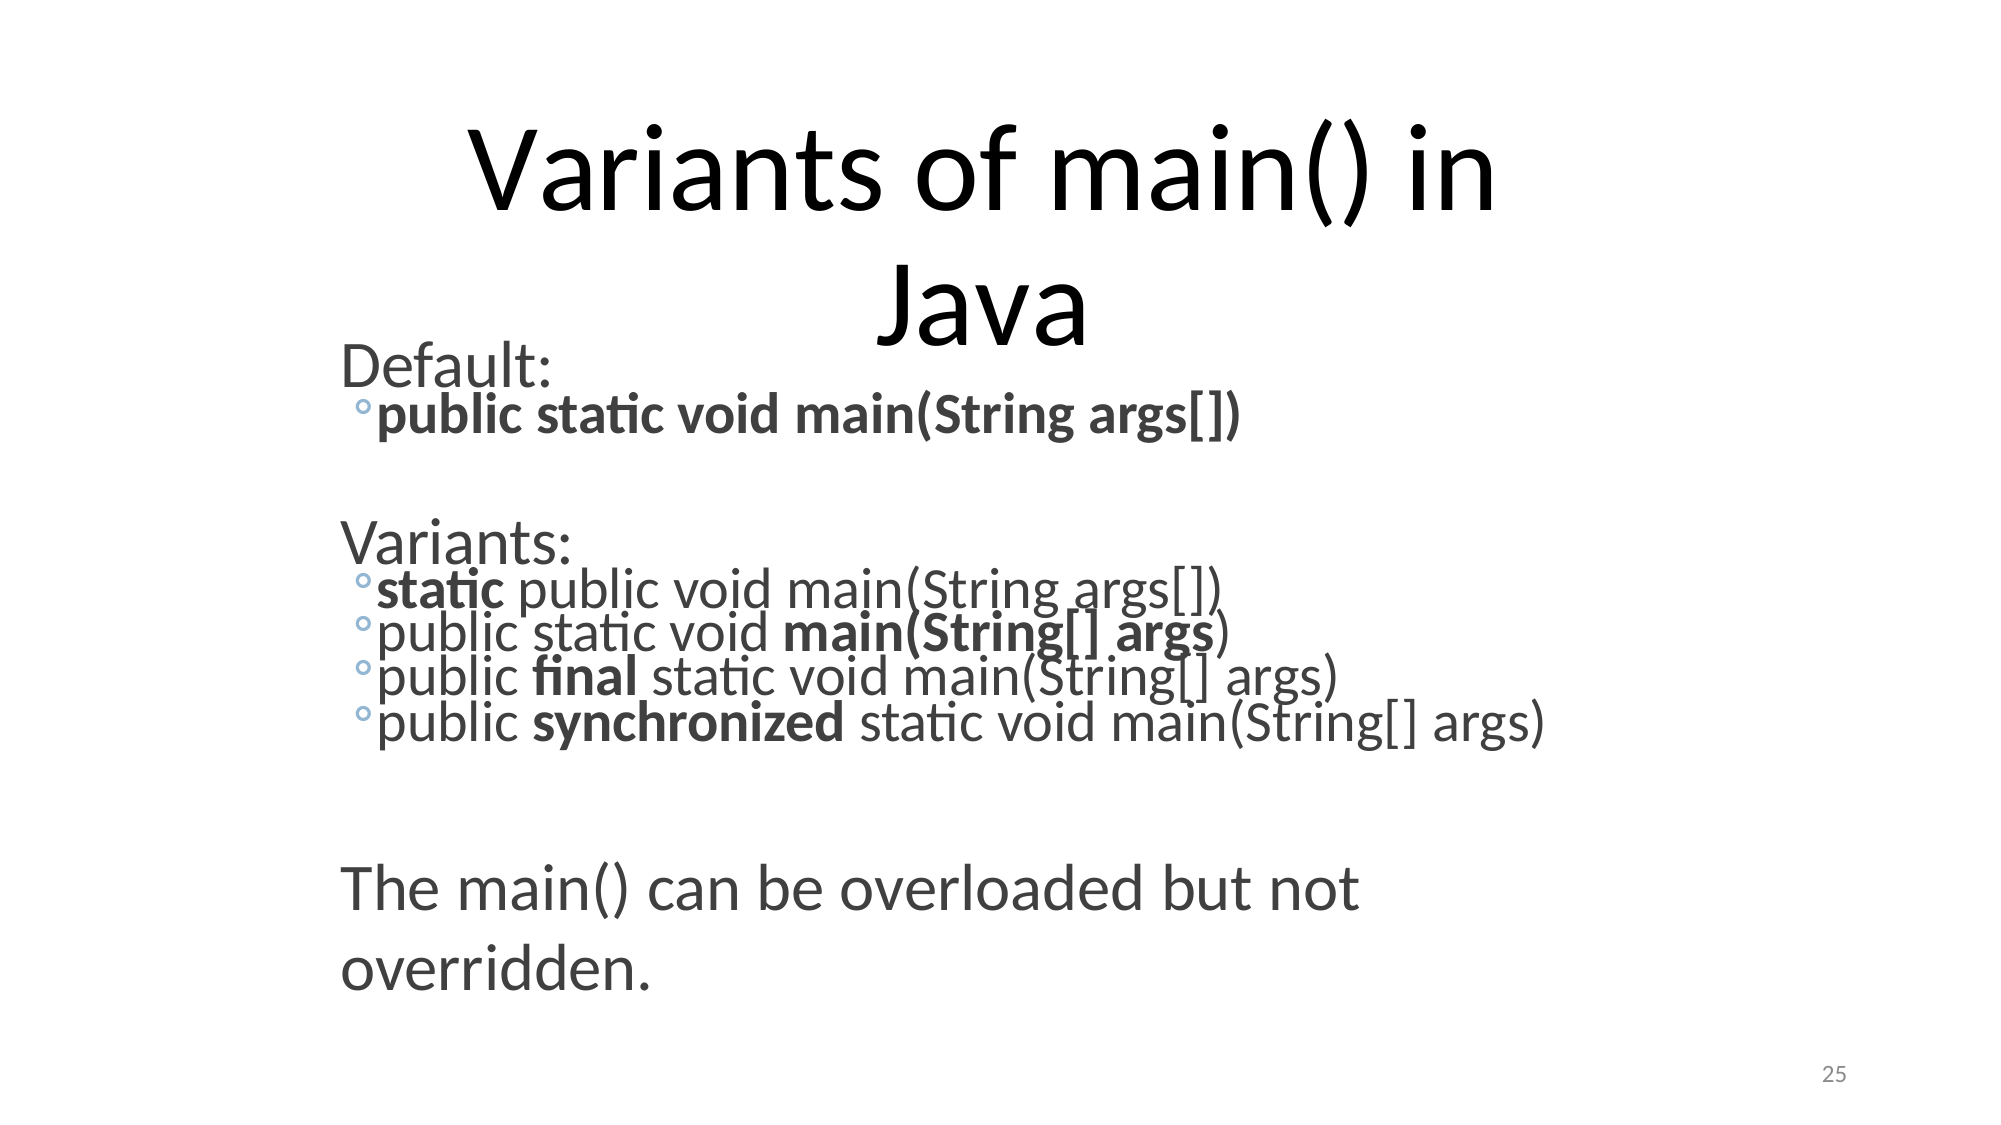

# Variants of main() in Java
Default:
public static void main(String args[])

Variants:
static public void main(String args[])
public static void main(String[] args)
public final static void main(String[] args)
public synchronized static void main(String[] args)

The main() can be overloaded but not overridden.

25